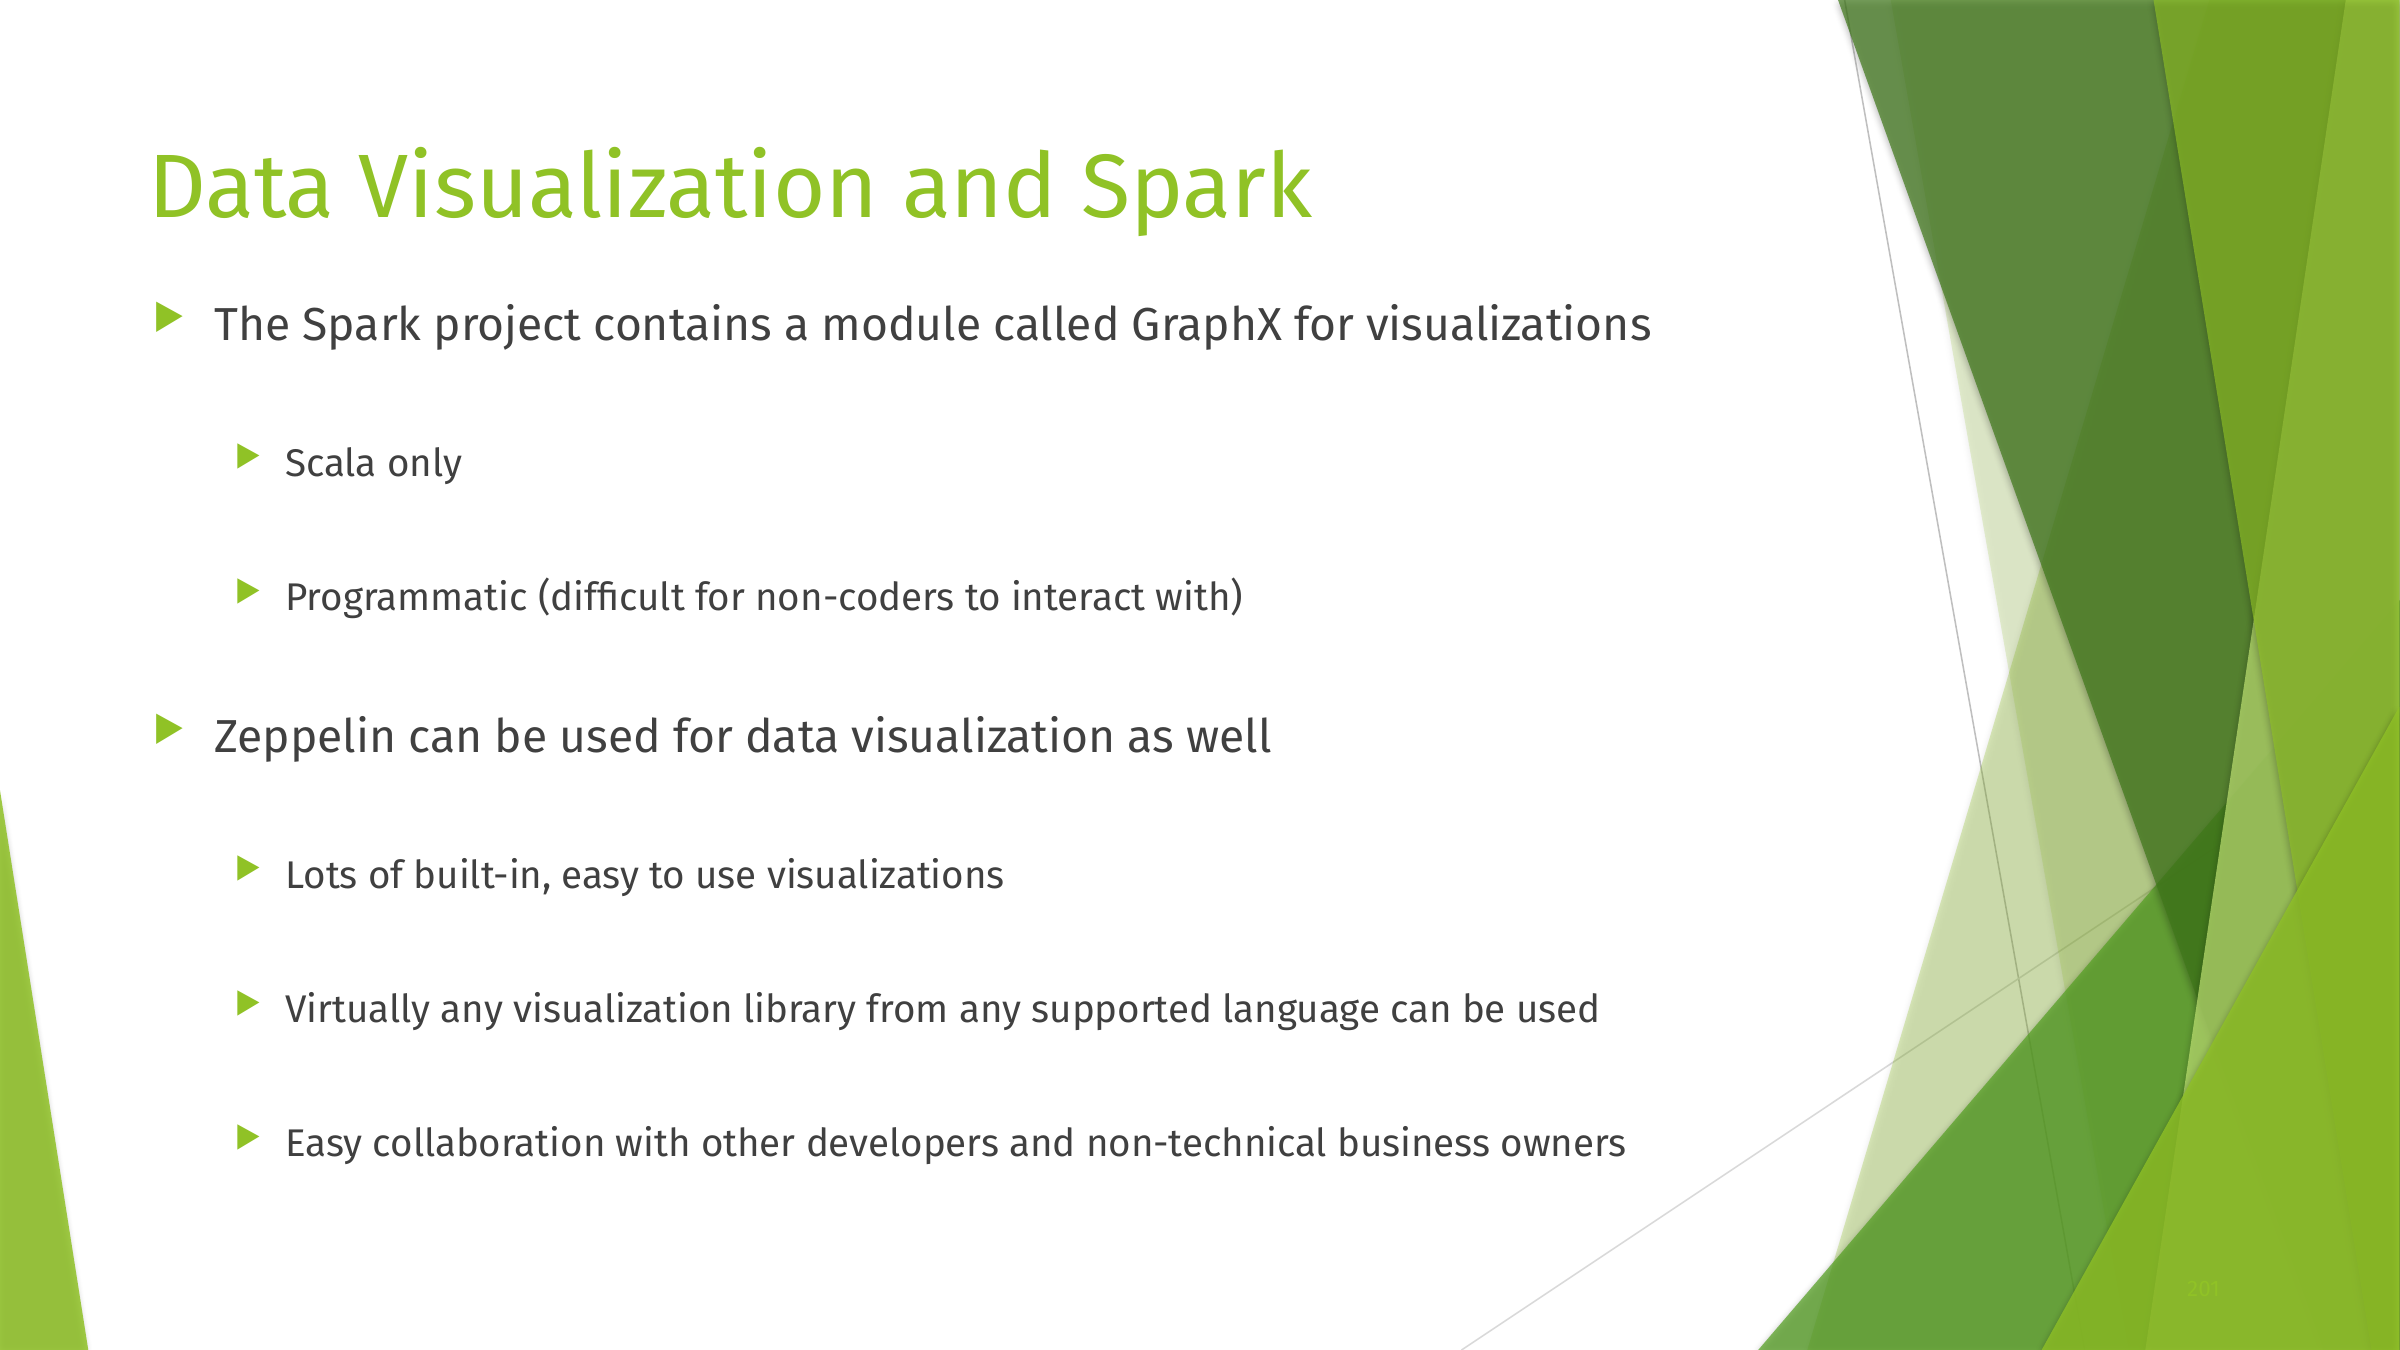

# Data Visualization and Spark
The Spark project contains a module called GraphX for visualizations

Scala only

Programmatic (difficult for non-coders to interact with)

Zeppelin can be used for data visualization as well

Lots of built-in, easy to use visualizations

Virtually any visualization library from any supported language can be used

Easy collaboration with other developers and non-technical business owners
201